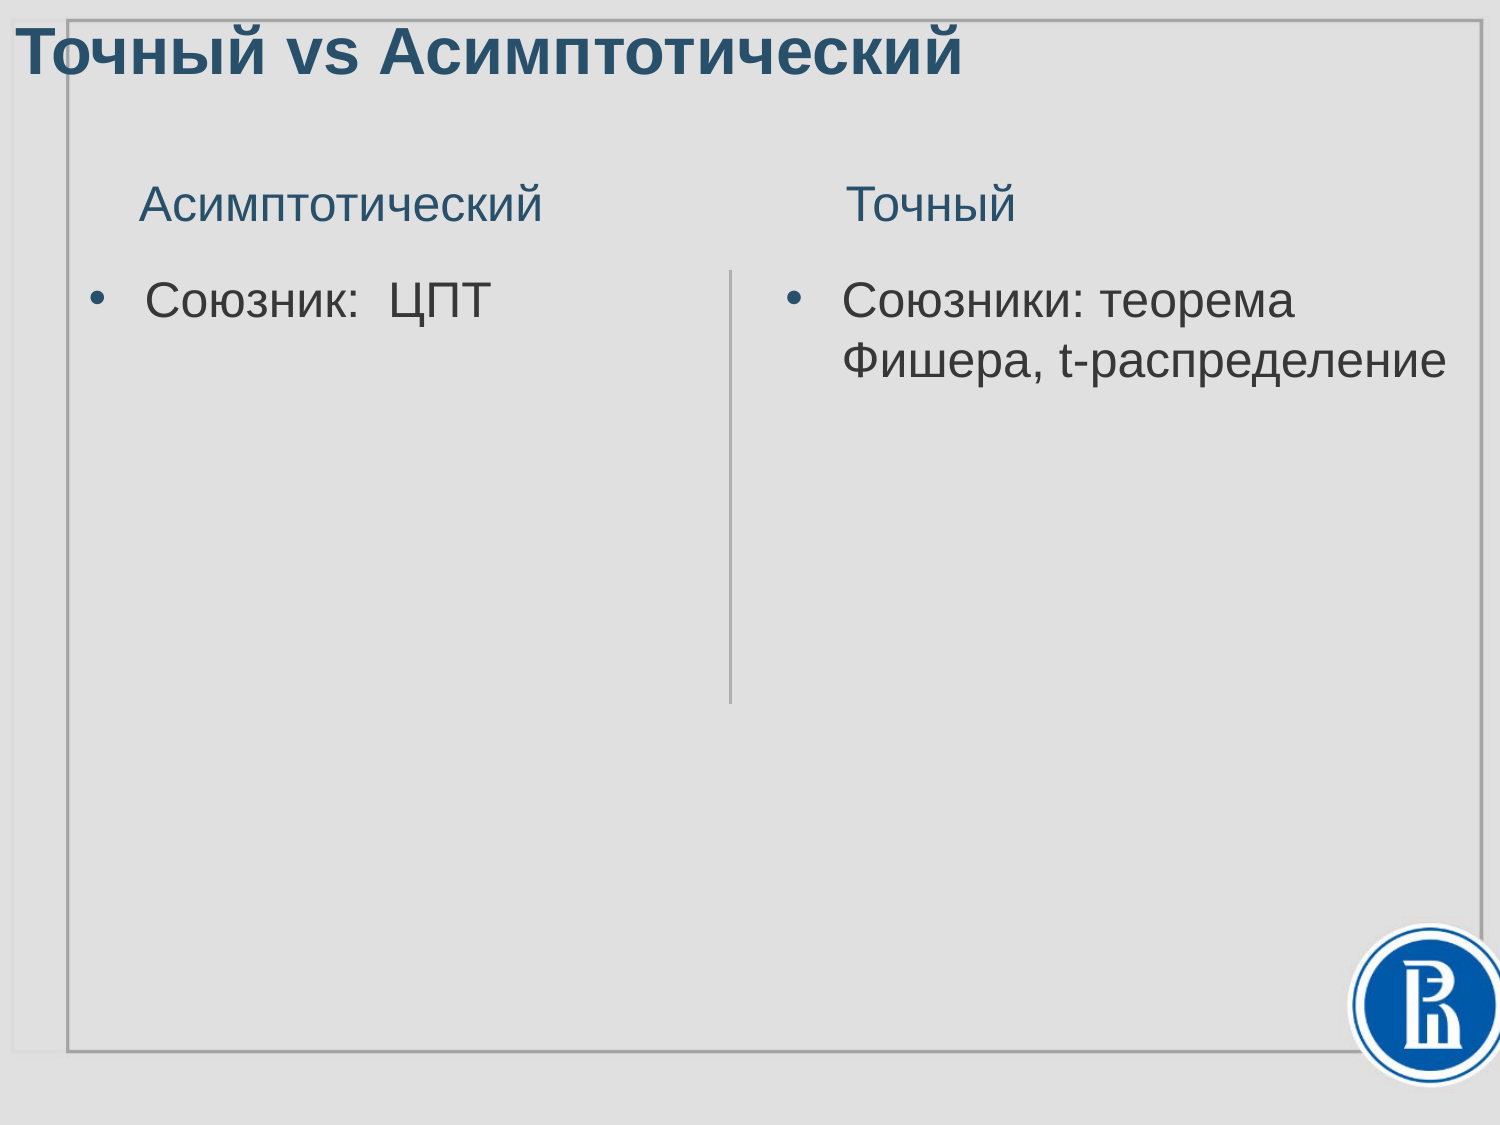

Точный vs Асимптотический
Асимптотический
Точный
Союзник:  ЦПТ
Союзники: теорема
Фишера, t-распределение